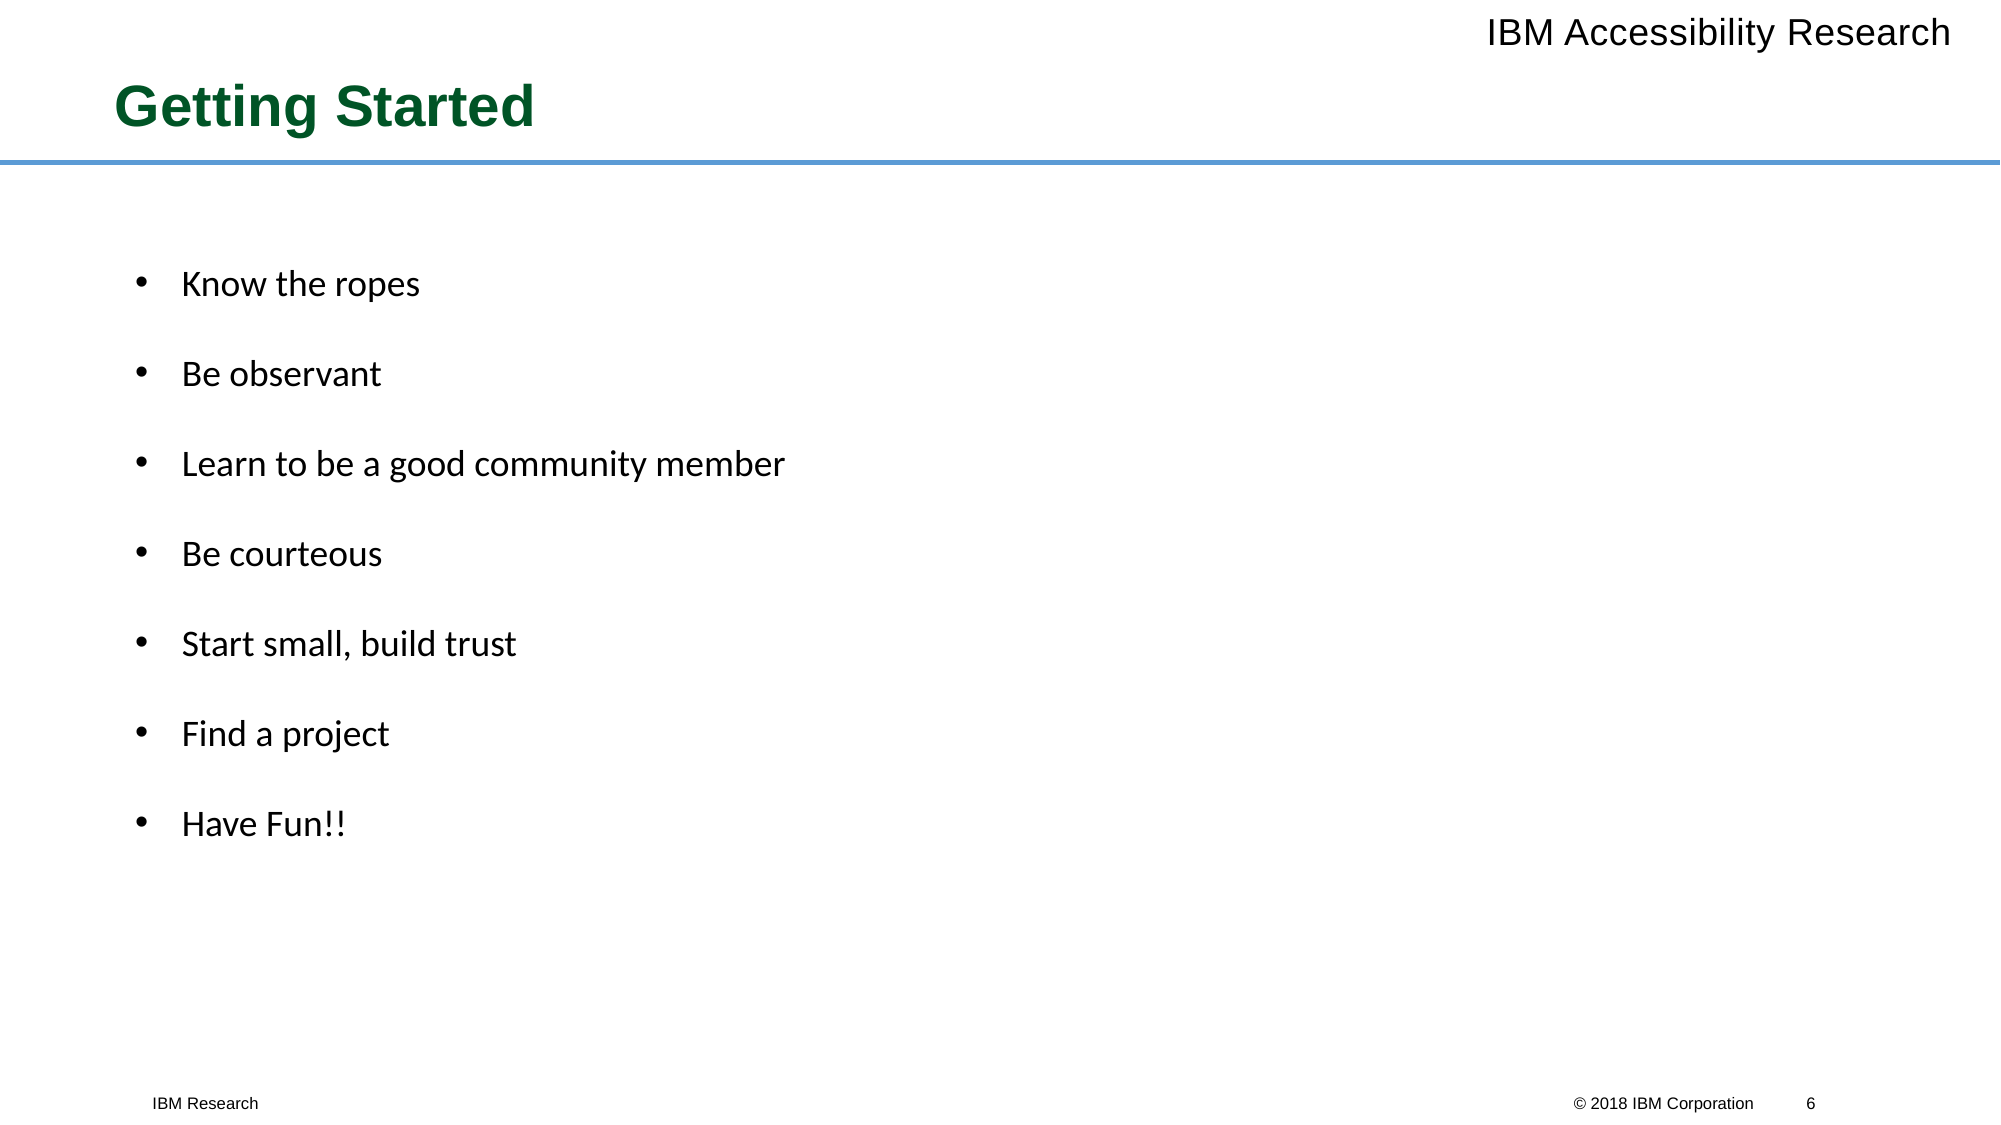

# Getting Started
Know the ropes

Be observant

Learn to be a good community member

Be courteous

Start small, build trust

Find a project

Have Fun!!